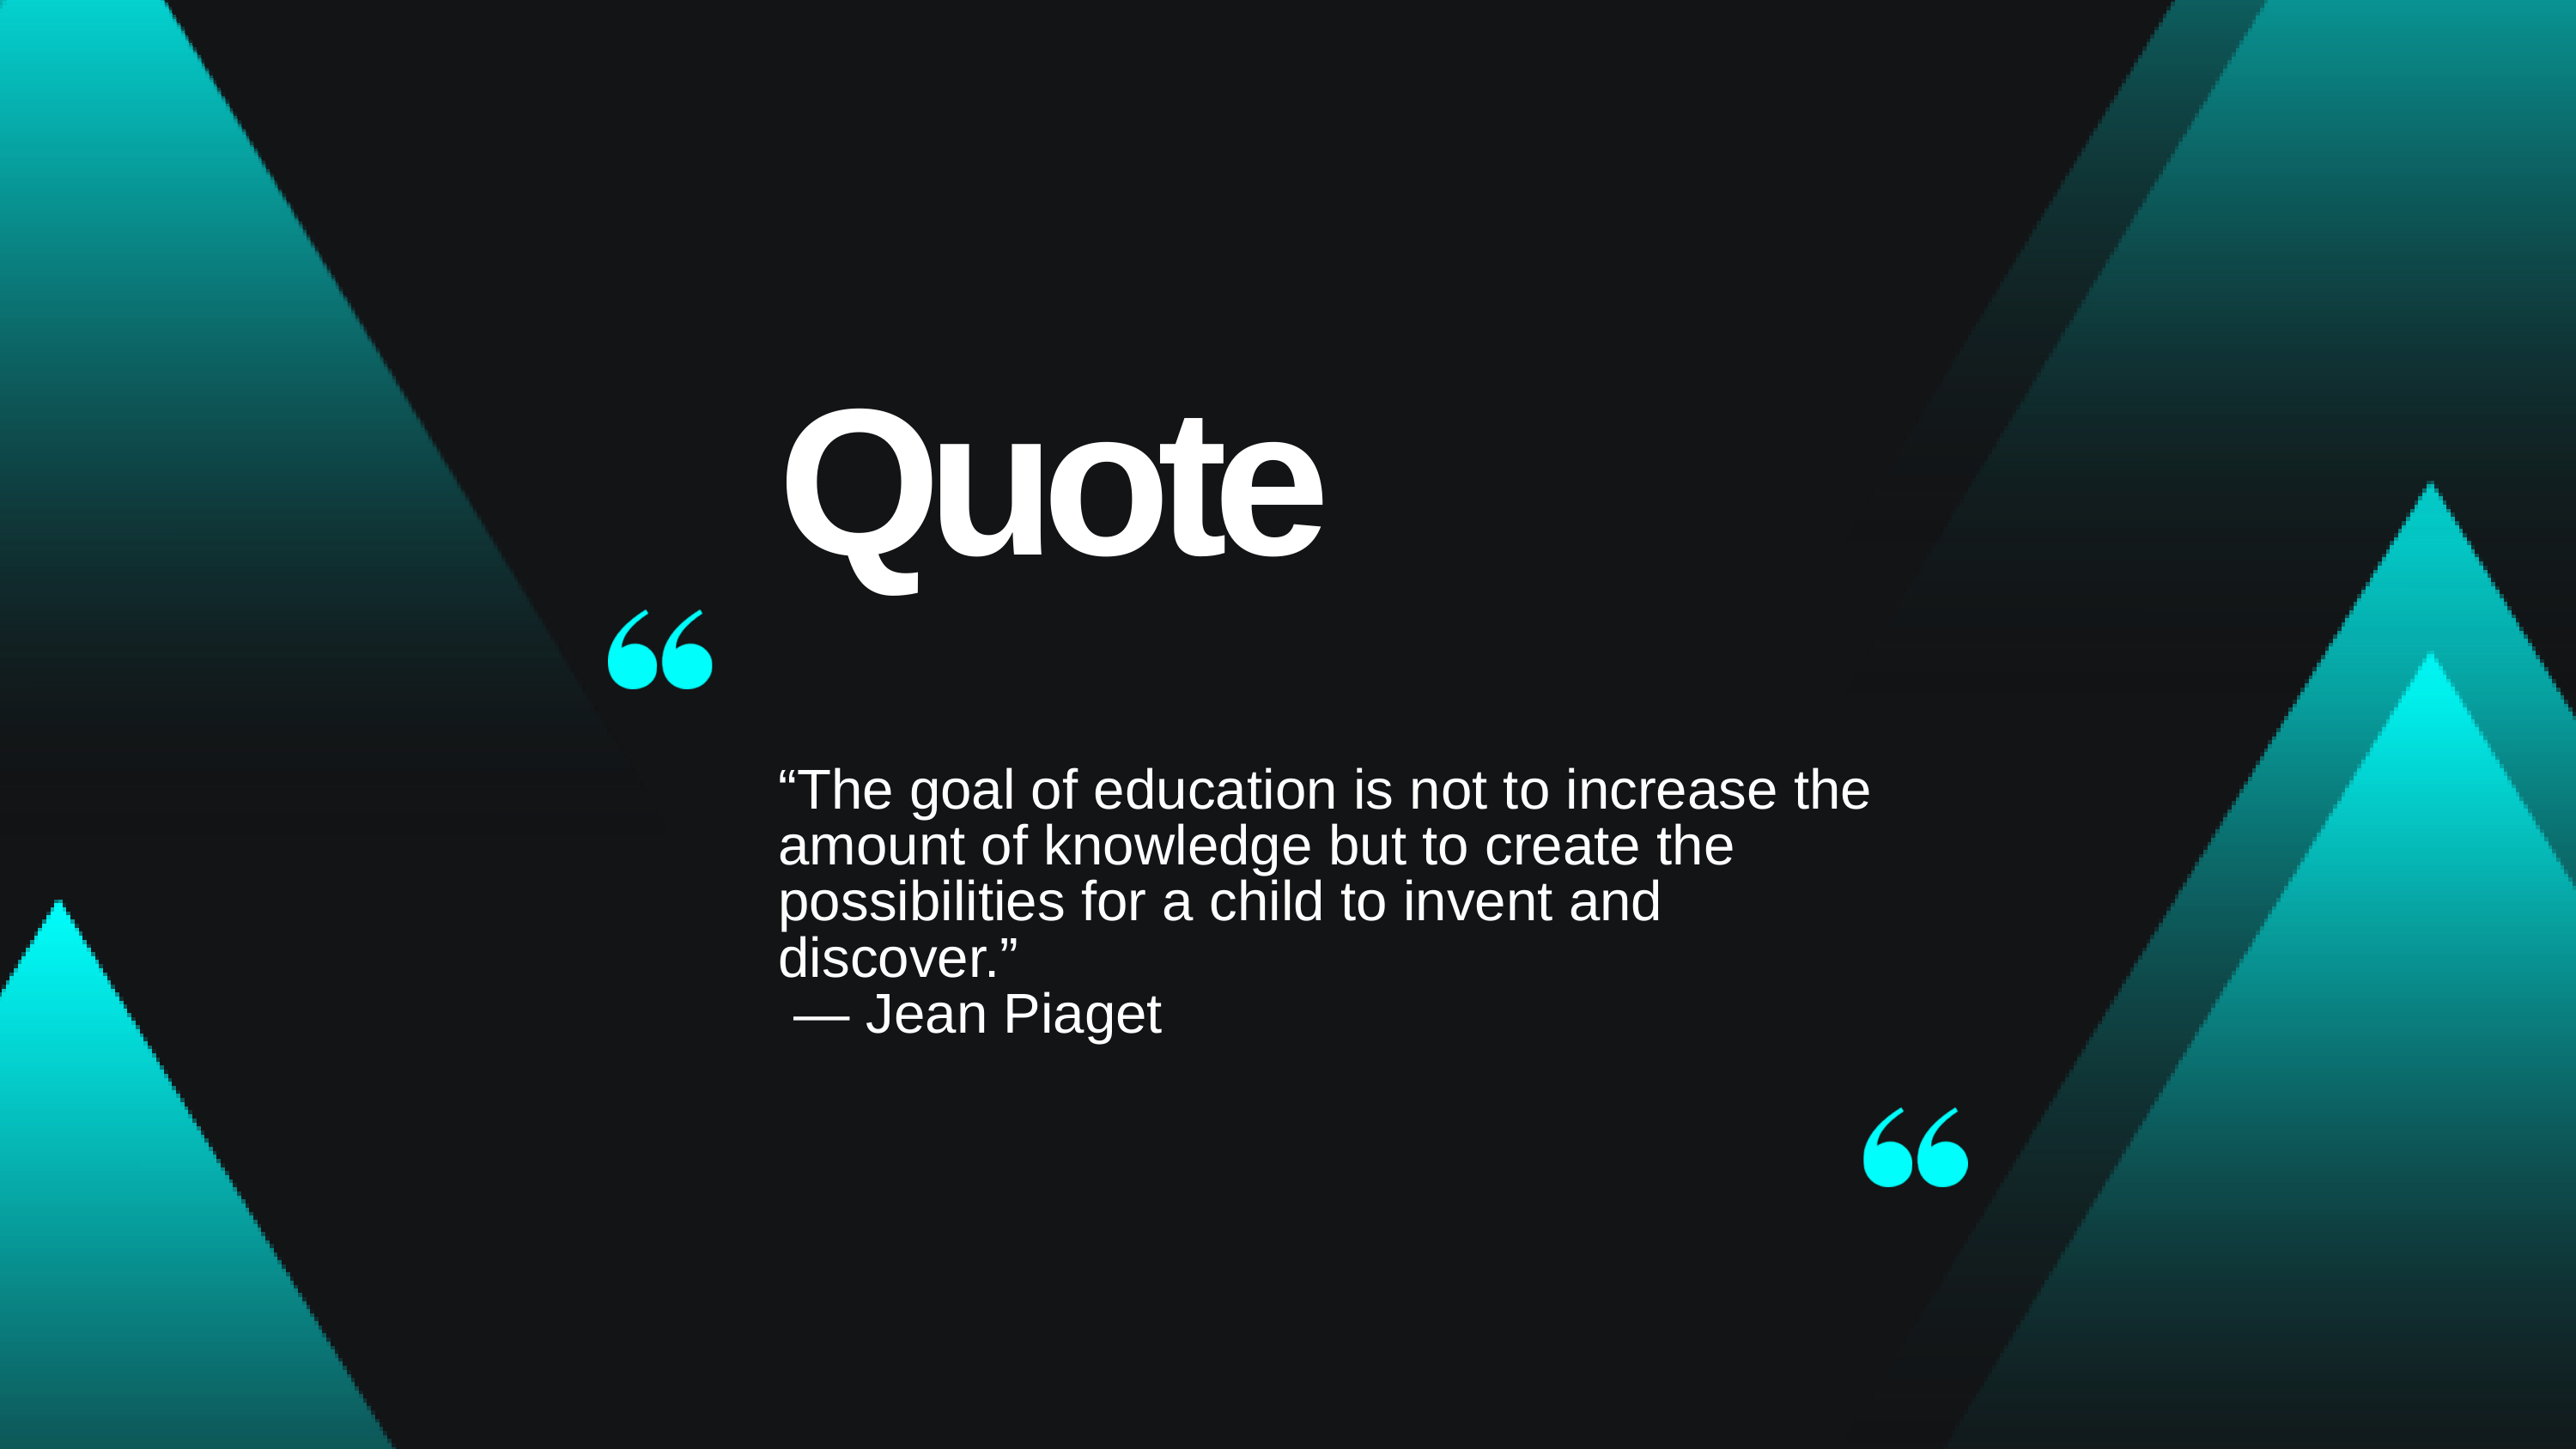

Quote

“The goal of education is not to increase the amount of knowledge but to create the possibilities for a child to invent and discover.”
 — Jean Piaget